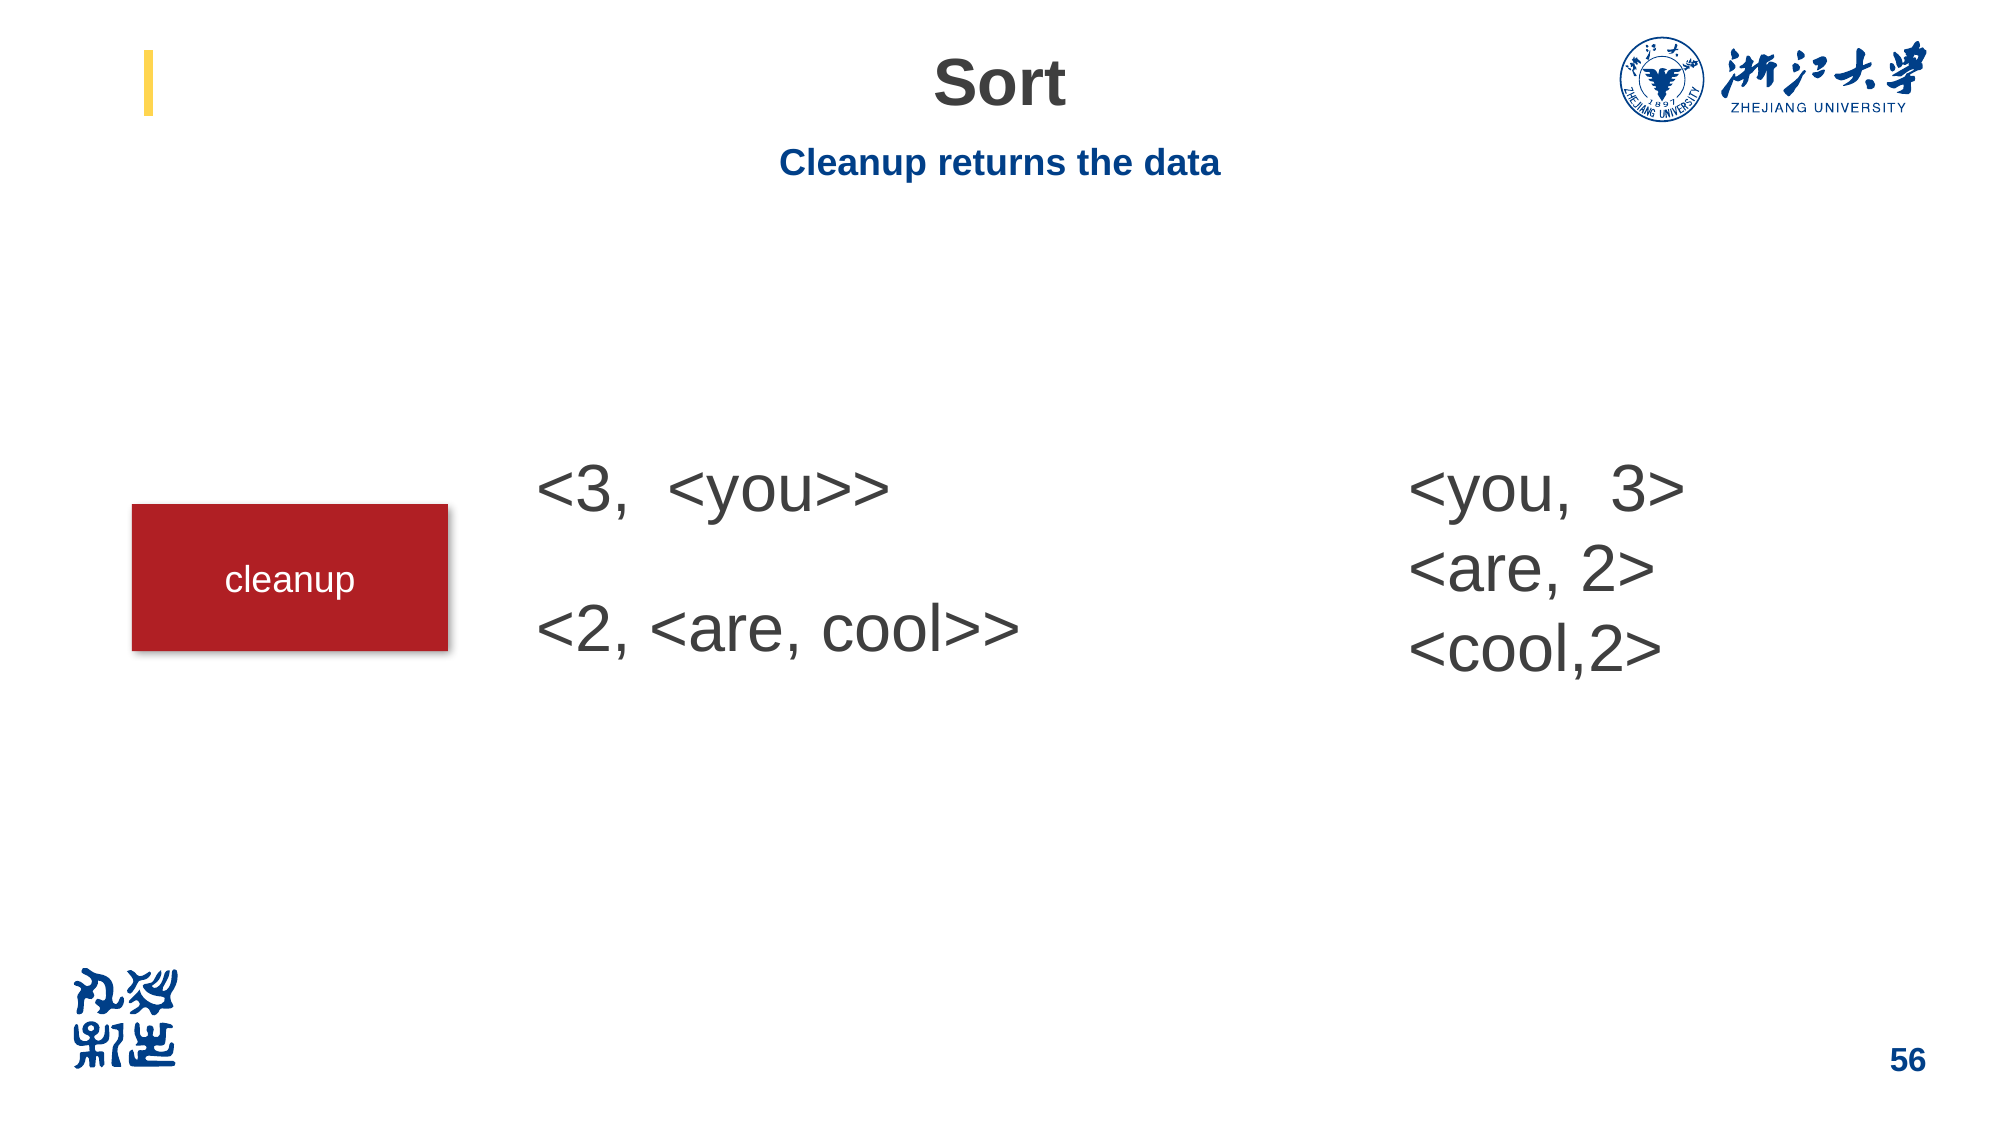

# Sort
Cleanup returns the data
<3,  <you>>
<you,  3>
<are, 2>
<cool,2>
cleanup
<2, <are, cool>>
56